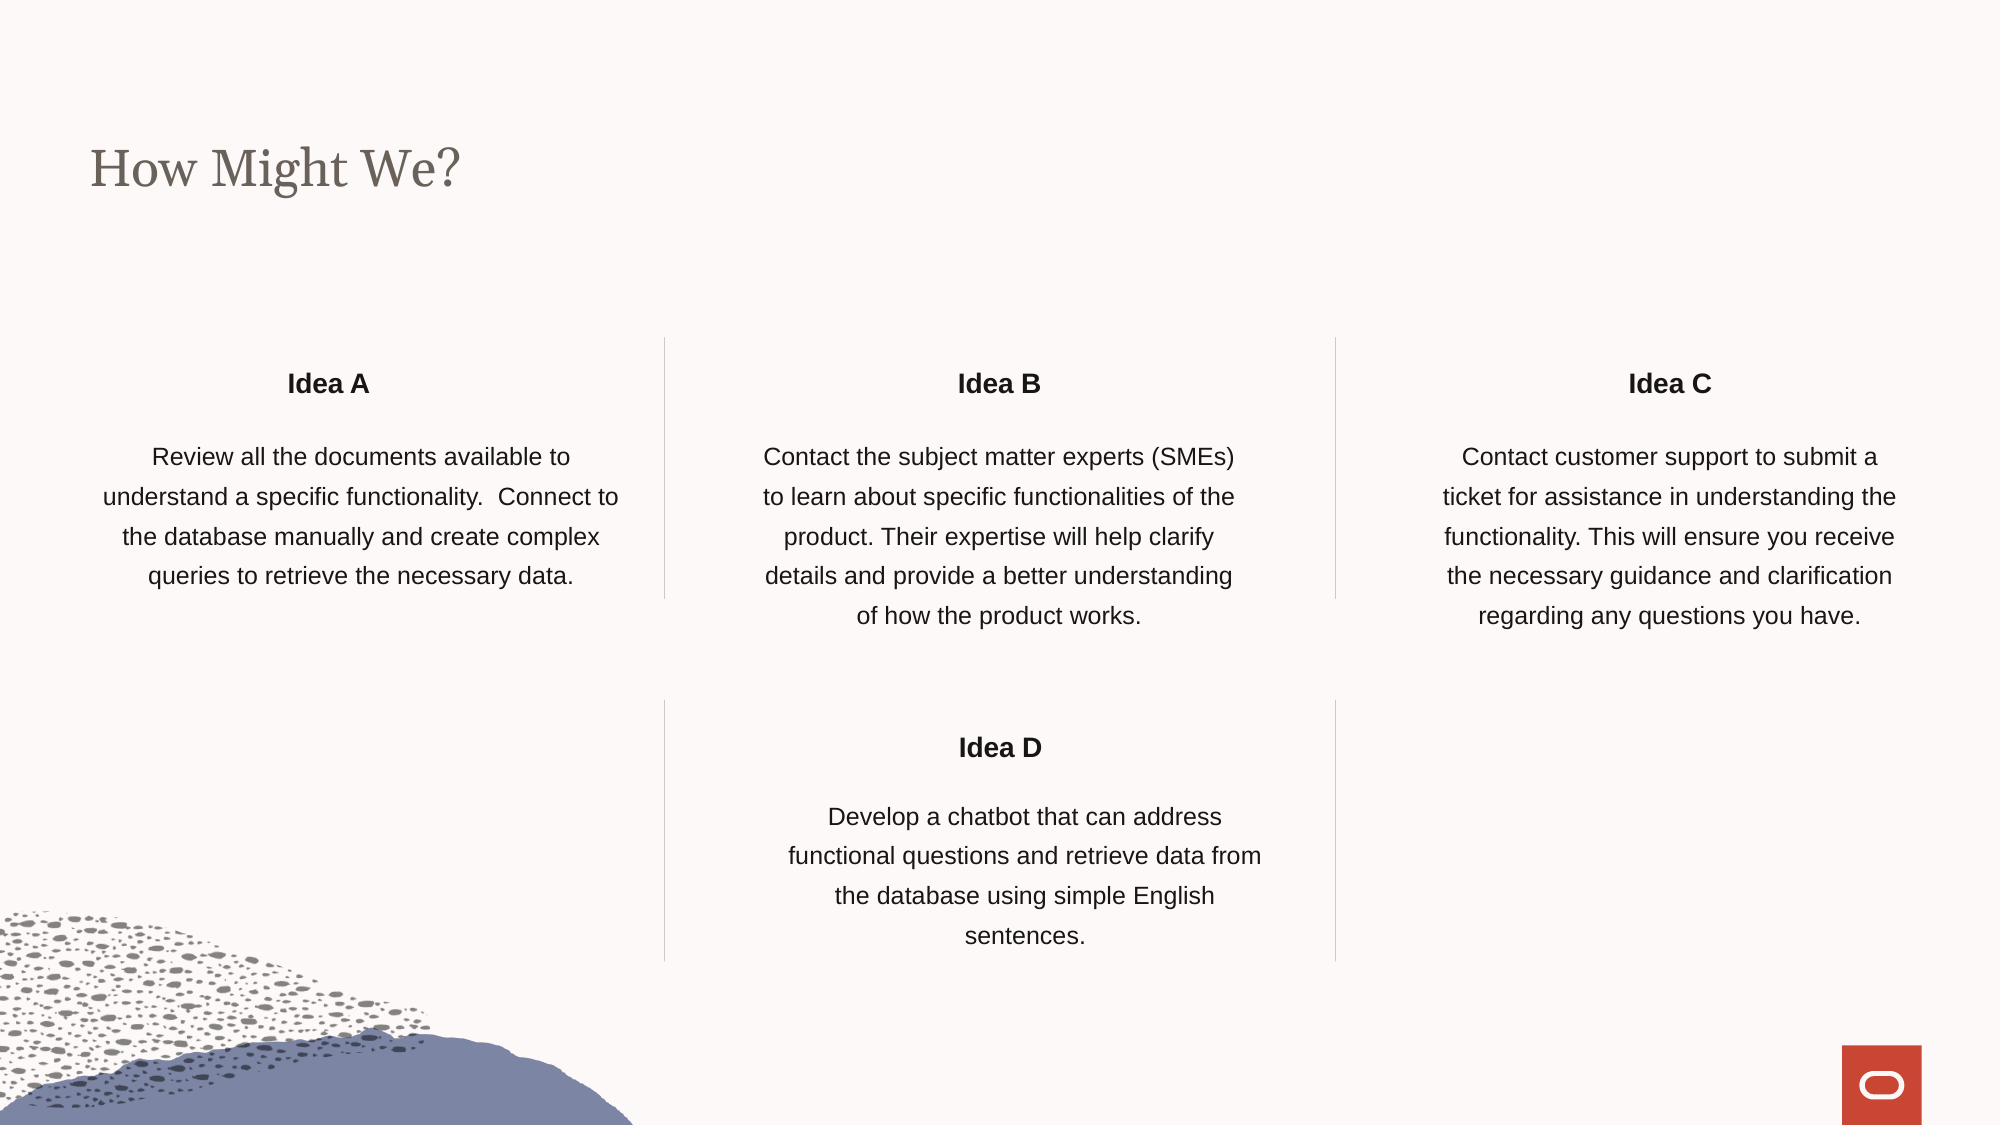

# How Might We?
Idea A
Idea B
Idea C
Contact the subject matter experts (SMEs) to learn about specific functionalities of the product. Their expertise will help clarify details and provide a better understanding of how the product works.
Review all the documents available to understand a specific functionality.  Connect to the database manually and create complex queries to retrieve the necessary data.
Contact customer support to submit a ticket for assistance in understanding the functionality. This will ensure you receive the necessary guidance and clarification regarding any questions you have.
Idea D
Develop a chatbot that can address functional questions and retrieve data from the database using simple English sentences.